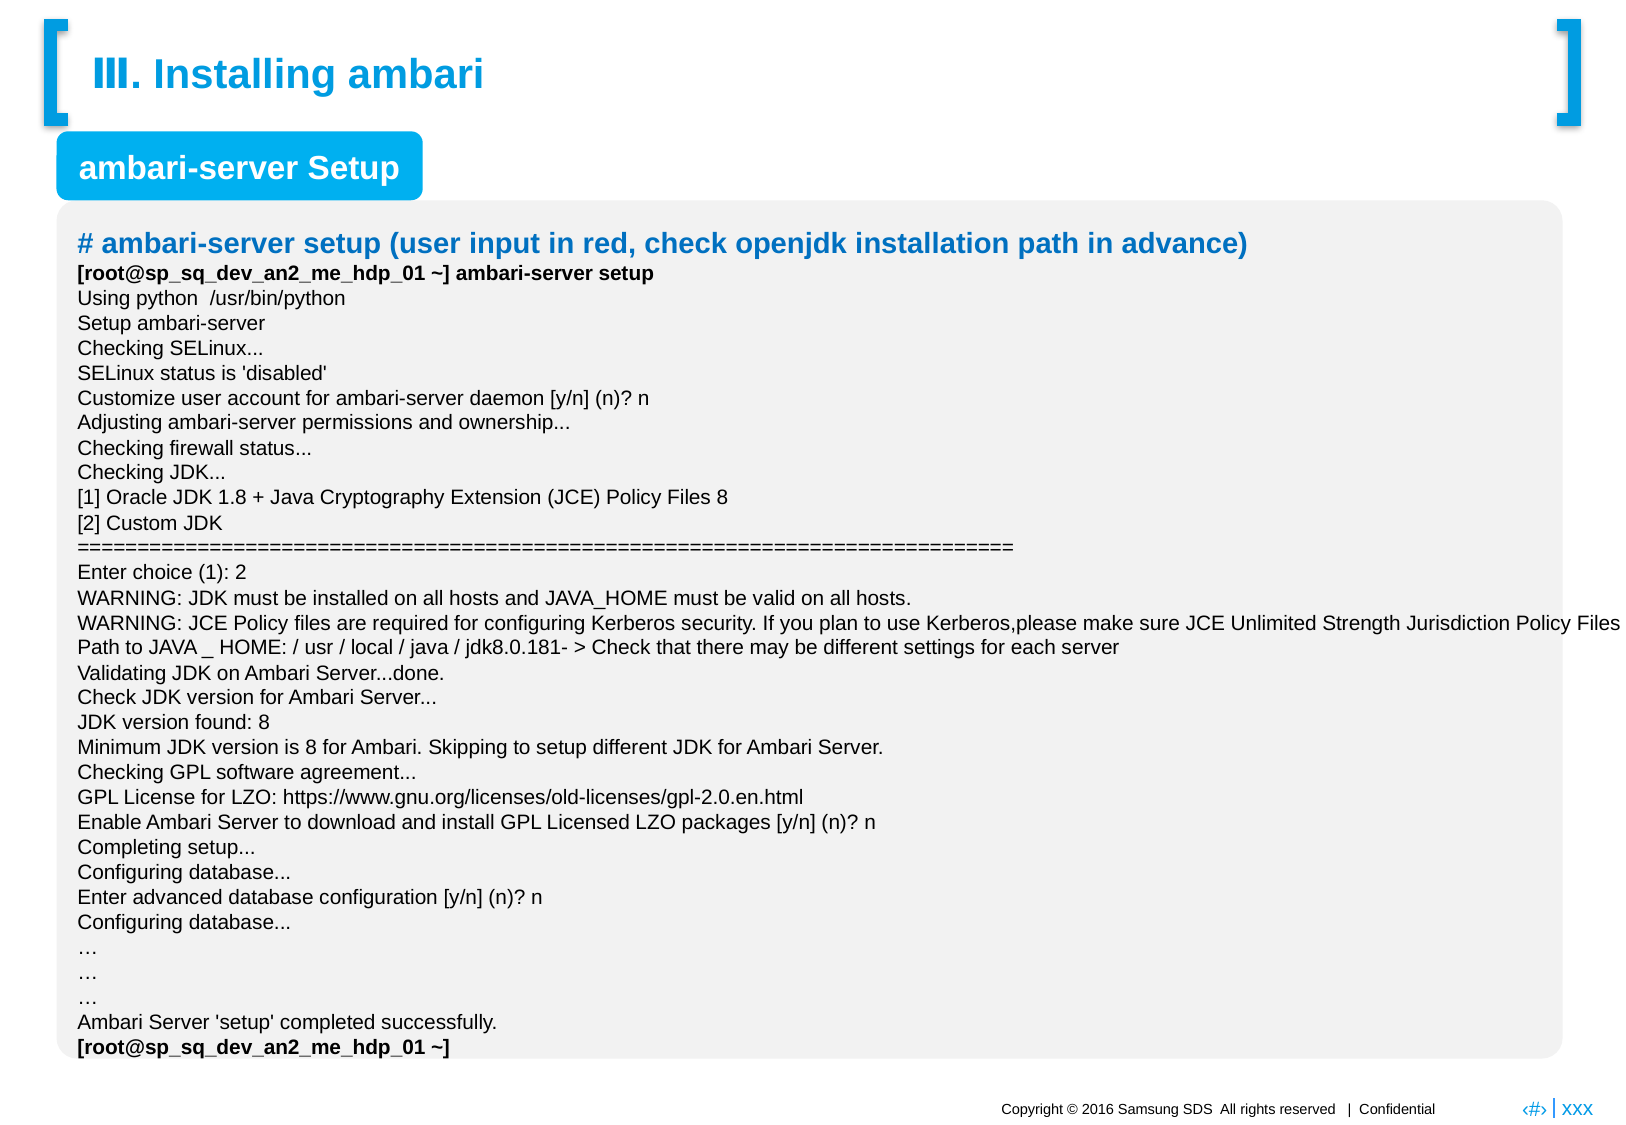

# Ⅲ. Installing ambari
ambari-server Setup
# ambari-server setup (user input in red, check openjdk installation path in advance)
[root@sp_sq_dev_an2_me_hdp_01 ~] ambari-server setup
Using python  /usr/bin/python
Setup ambari-server
Checking SELinux...
SELinux status is 'disabled'
Customize user account for ambari-server daemon [y/n] (n)? n
Adjusting ambari-server permissions and ownership...
Checking firewall status...
Checking JDK...
[1] Oracle JDK 1.8 + Java Cryptography Extension (JCE) Policy Files 8
[2] Custom JDK
==============================================================================
Enter choice (1): 2
WARNING: JDK must be installed on all hosts and JAVA_HOME must be valid on all hosts.
WARNING: JCE Policy files are required for configuring Kerberos security. If you plan to use Kerberos,please make sure JCE Unlimited Strength Jurisdiction Policy Files are valid on all hosts.
Path to JAVA _ HOME: / usr / local / java / jdk8.0.181- > Check that there may be different settings for each server
Validating JDK on Ambari Server...done.
Check JDK version for Ambari Server...
JDK version found: 8
Minimum JDK version is 8 for Ambari. Skipping to setup different JDK for Ambari Server.
Checking GPL software agreement...
GPL License for LZO: https://www.gnu.org/licenses/old-licenses/gpl-2.0.en.html
Enable Ambari Server to download and install GPL Licensed LZO packages [y/n] (n)? n
Completing setup...
Configuring database...
Enter advanced database configuration [y/n] (n)? n
Configuring database...
…
…
…
Ambari Server 'setup' completed successfully.
[root@sp_sq_dev_an2_me_hdp_01 ~]